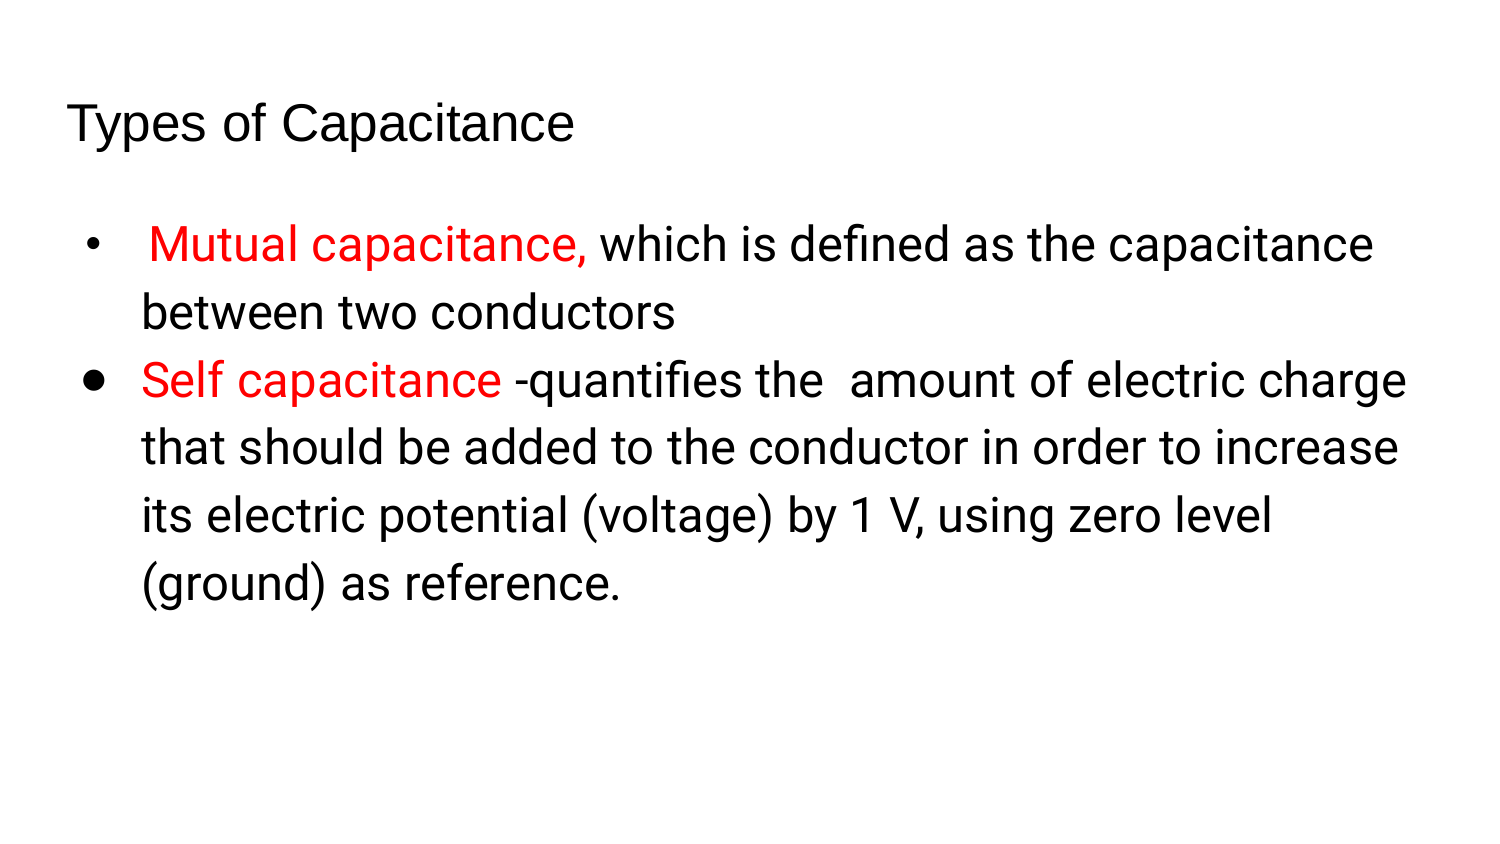

# Types of Capacitance
 Mutual capacitance, which is defined as the capacitance between two conductors
Self capacitance -quantifies the  amount of electric charge that should be added to the conductor in order to increase its electric potential (voltage) by 1 V, using zero level (ground) as reference.